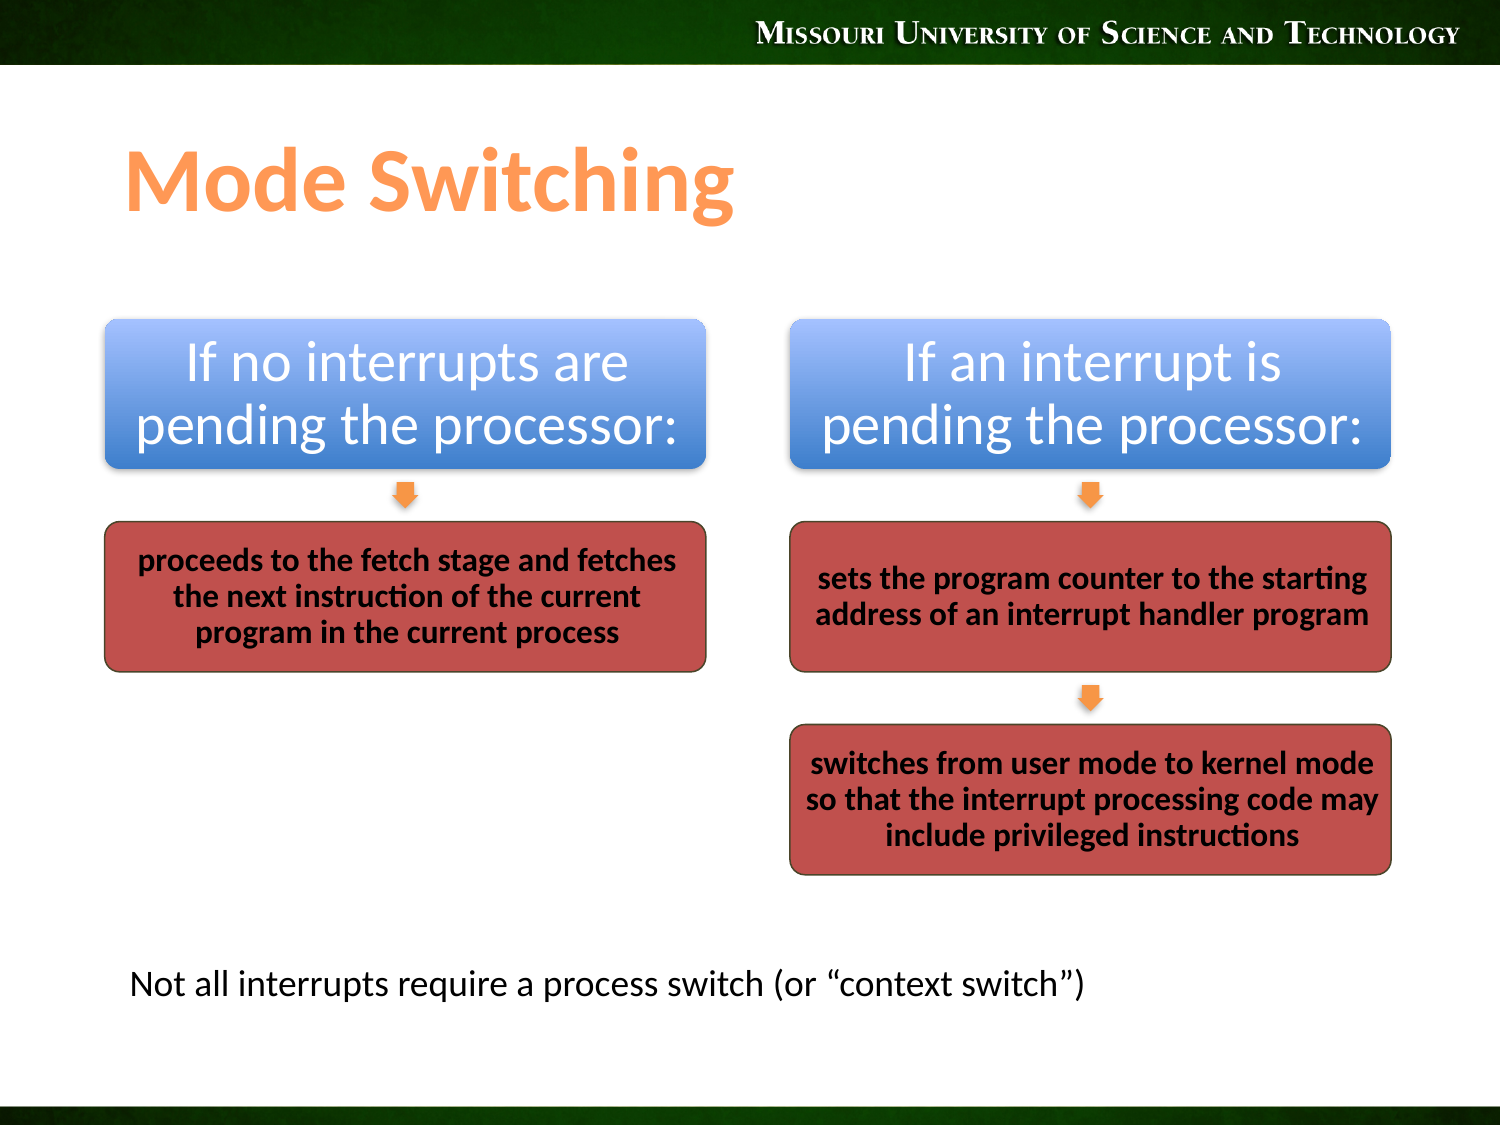

# Mode Switching
If no interrupts are pending the processor:
proceeds to the fetch stage and fetches the next instruction of the current program in the current process
If an interrupt is pending the processor:
sets the program counter to the starting address of an interrupt handler program
switches from user mode to kernel mode so that the interrupt processing code may include privileged instructions
Not all interrupts require a process switch (or “context switch”)